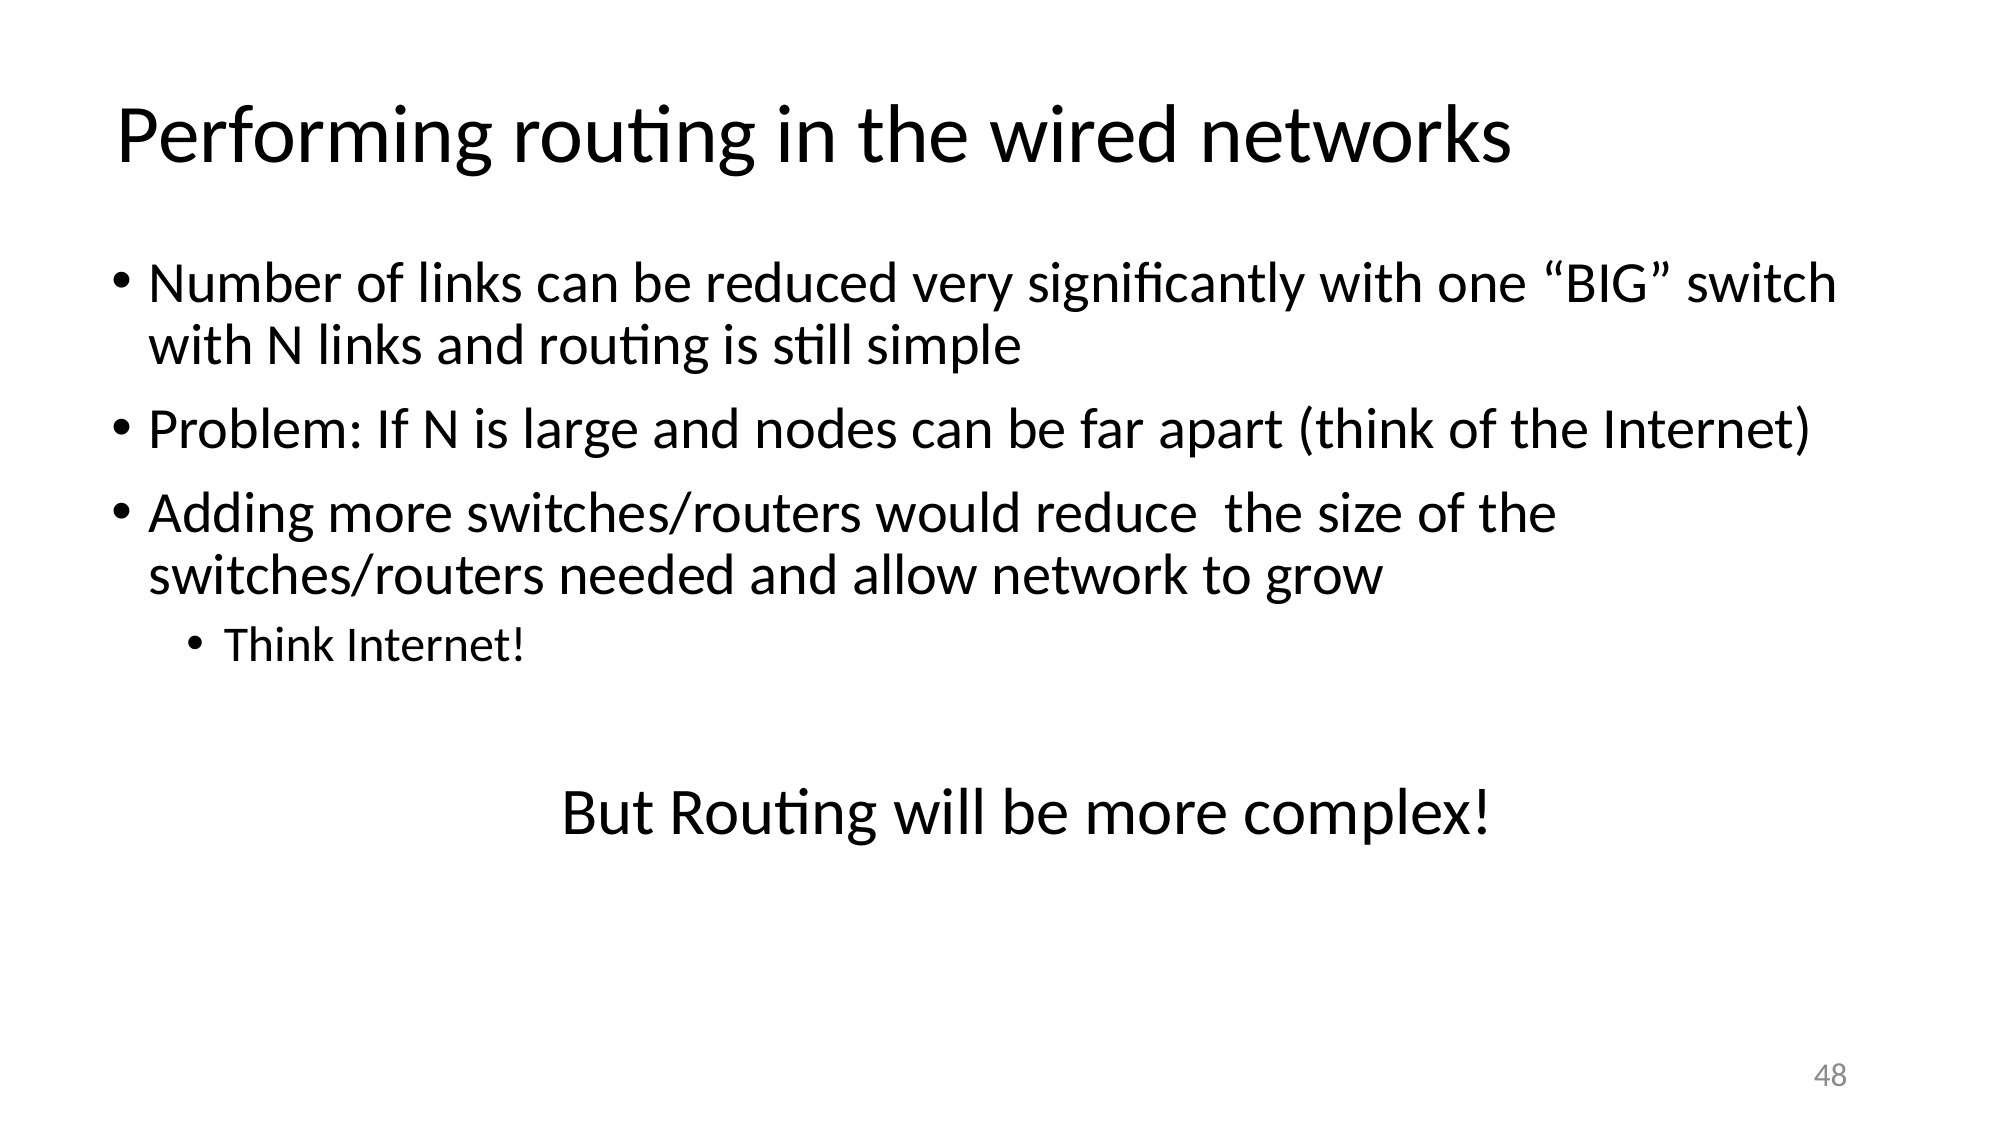

# Performing routing in the wired networks
Number of links can be reduced very significantly with one “BIG” switch with N links and routing is still simple
Problem: If N is large and nodes can be far apart (think of the Internet)
Adding more switches/routers would reduce  the size of the switches/routers needed and allow network to grow
Think Internet!

			But Routing will be more complex!

48